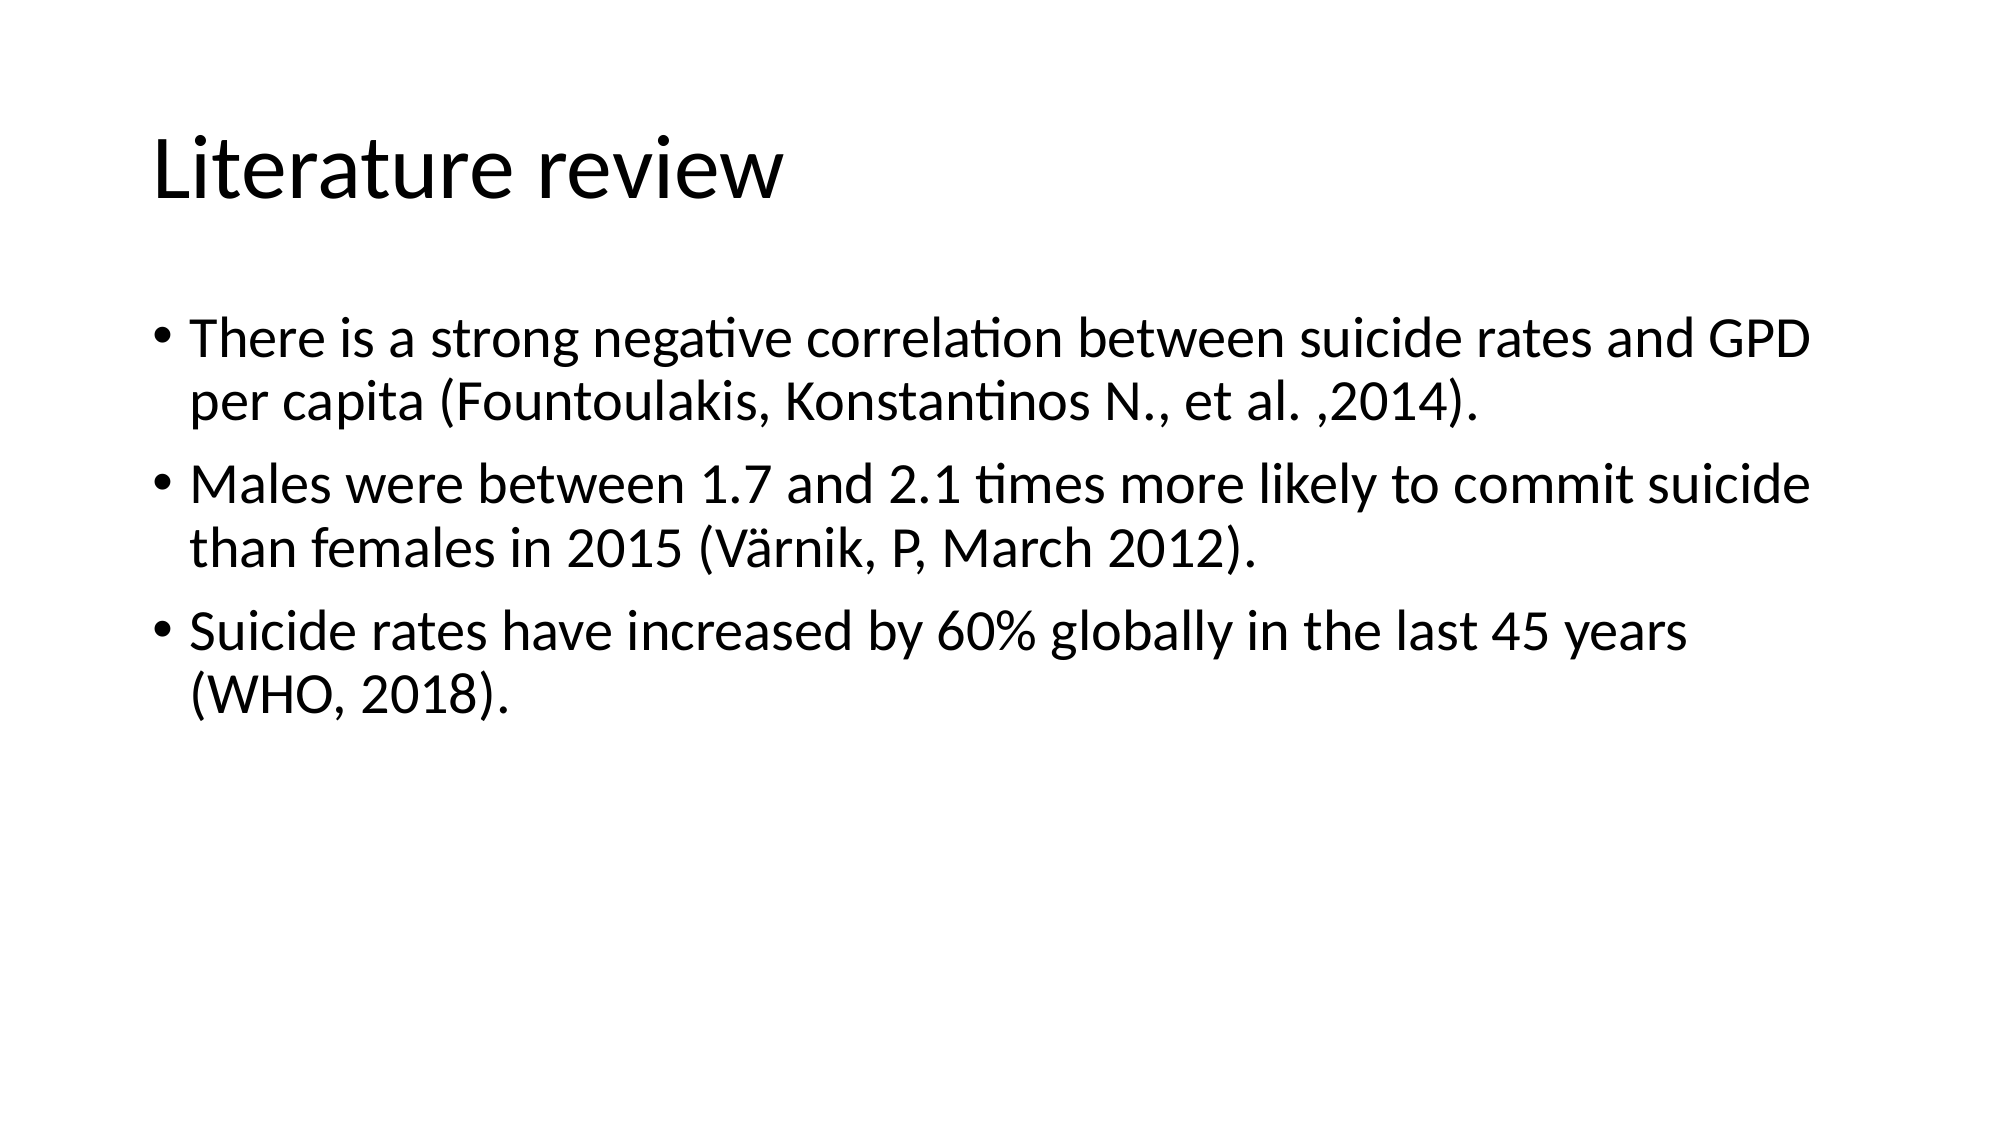

# Literature review
There is a strong negative correlation between suicide rates and GPD per capita (Fountoulakis, Konstantinos N., et al. ,2014).
Males were between 1.7 and 2.1 times more likely to commit suicide than females in 2015 (Värnik, P, March 2012).
Suicide rates have increased by 60% globally in the last 45 years (WHO, 2018).